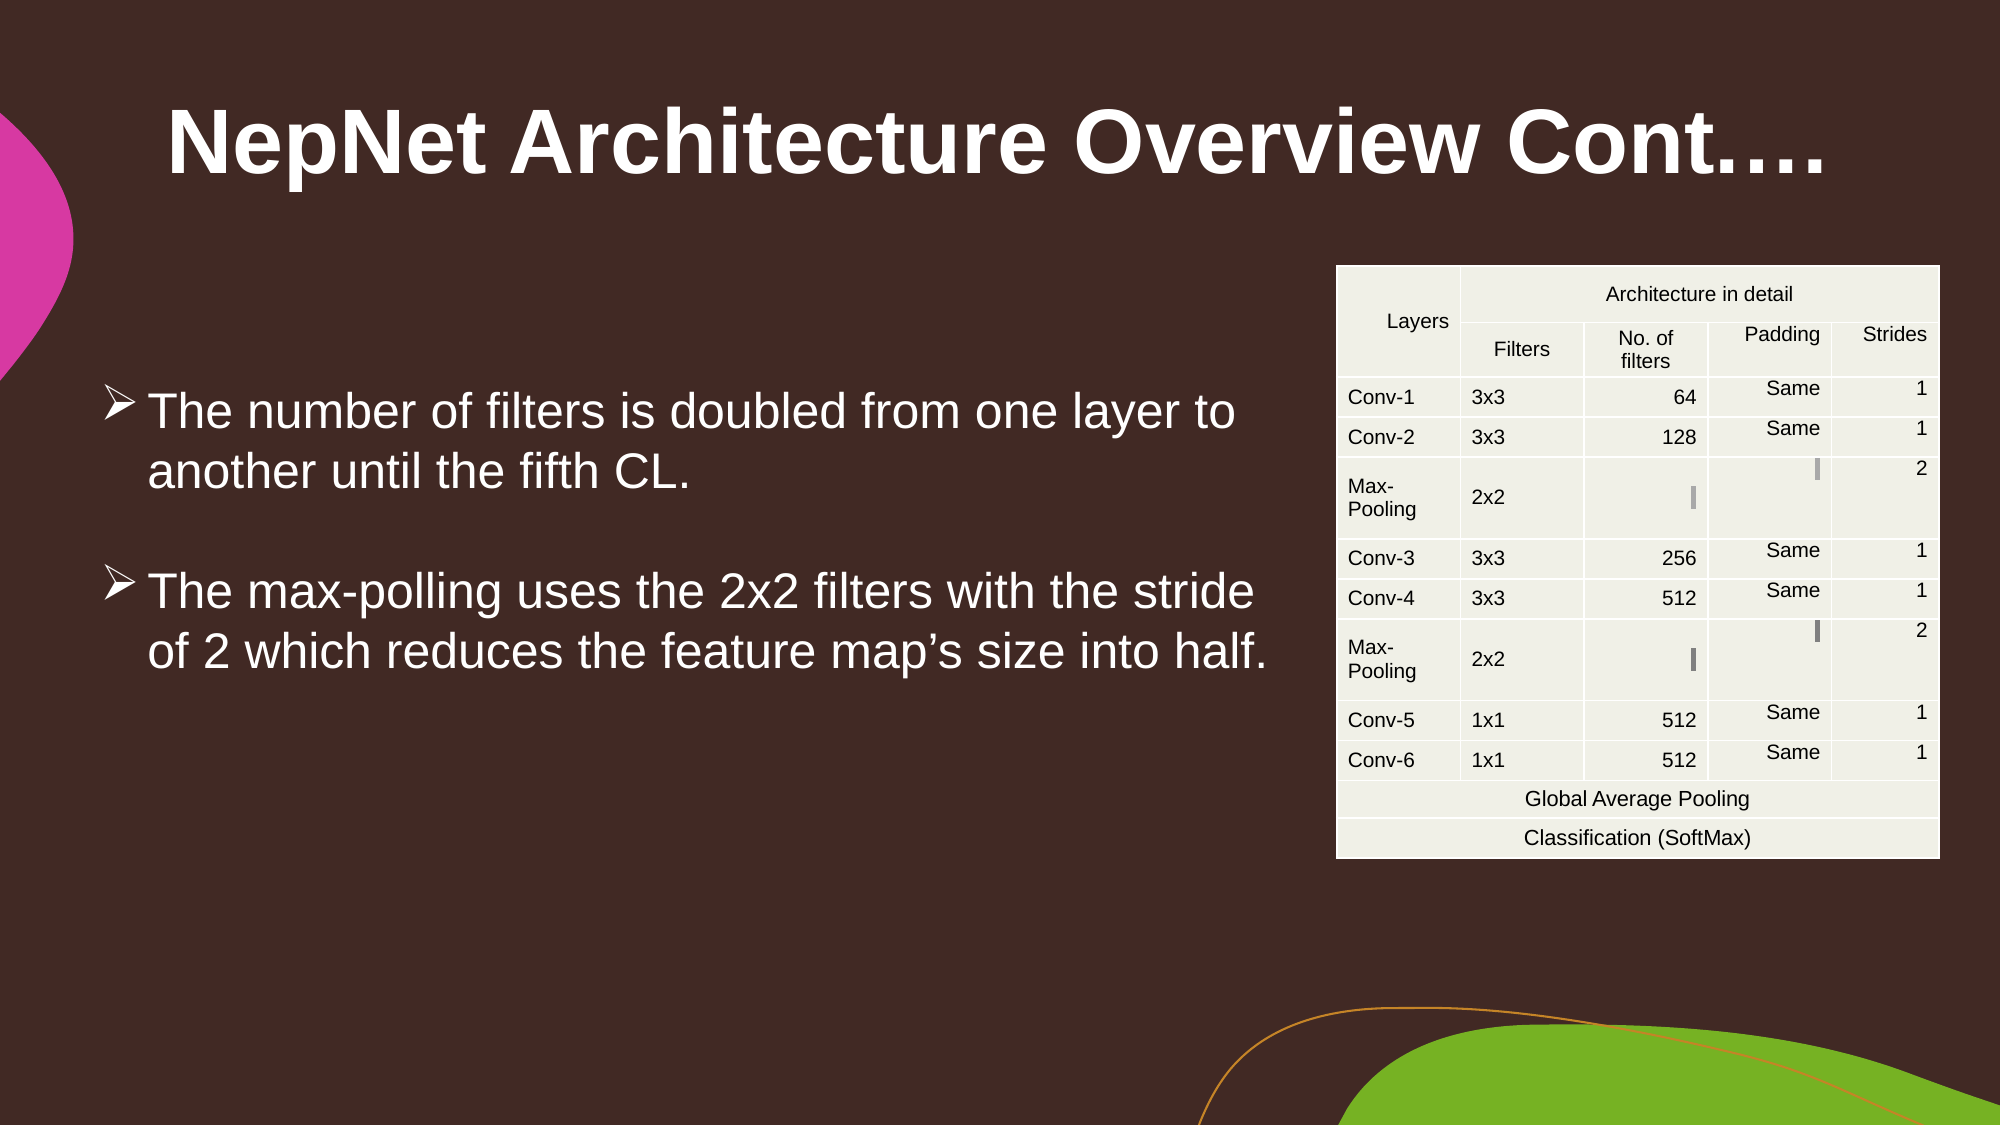

# NepNet Architecture Overview Cont.…
| Layers | Architecture in detail |  |  |  |
| --- | --- | --- | --- | --- |
|  | Filters | No. of filters | Padding | Strides |
| Conv-1 | 3x3 | 64 | Same | 1 |
| Conv-2 | 3x3 | 128 | Same | 1 |
| Max-Pooling | 2x2 |  |  | 2 |
| Conv-3 | 3x3 | 256 | Same | 1 |
| Conv-4 | 3x3 | 512 | Same | 1 |
| Max-Pooling | 2x2 |  |  | 2 |
| Conv-5 | 1x1 | 512 | Same | 1 |
| Conv-6 | 1x1 | 512 | Same | 1 |
| Global Average Pooling |  |  |  |  |
| Classification (SoftMax) |  |  |  |  |
The number of filters is doubled from one layer to another until the fifth CL.

The max-polling uses the 2x2 filters with the stride of 2 which reduces the feature map’s size into half.